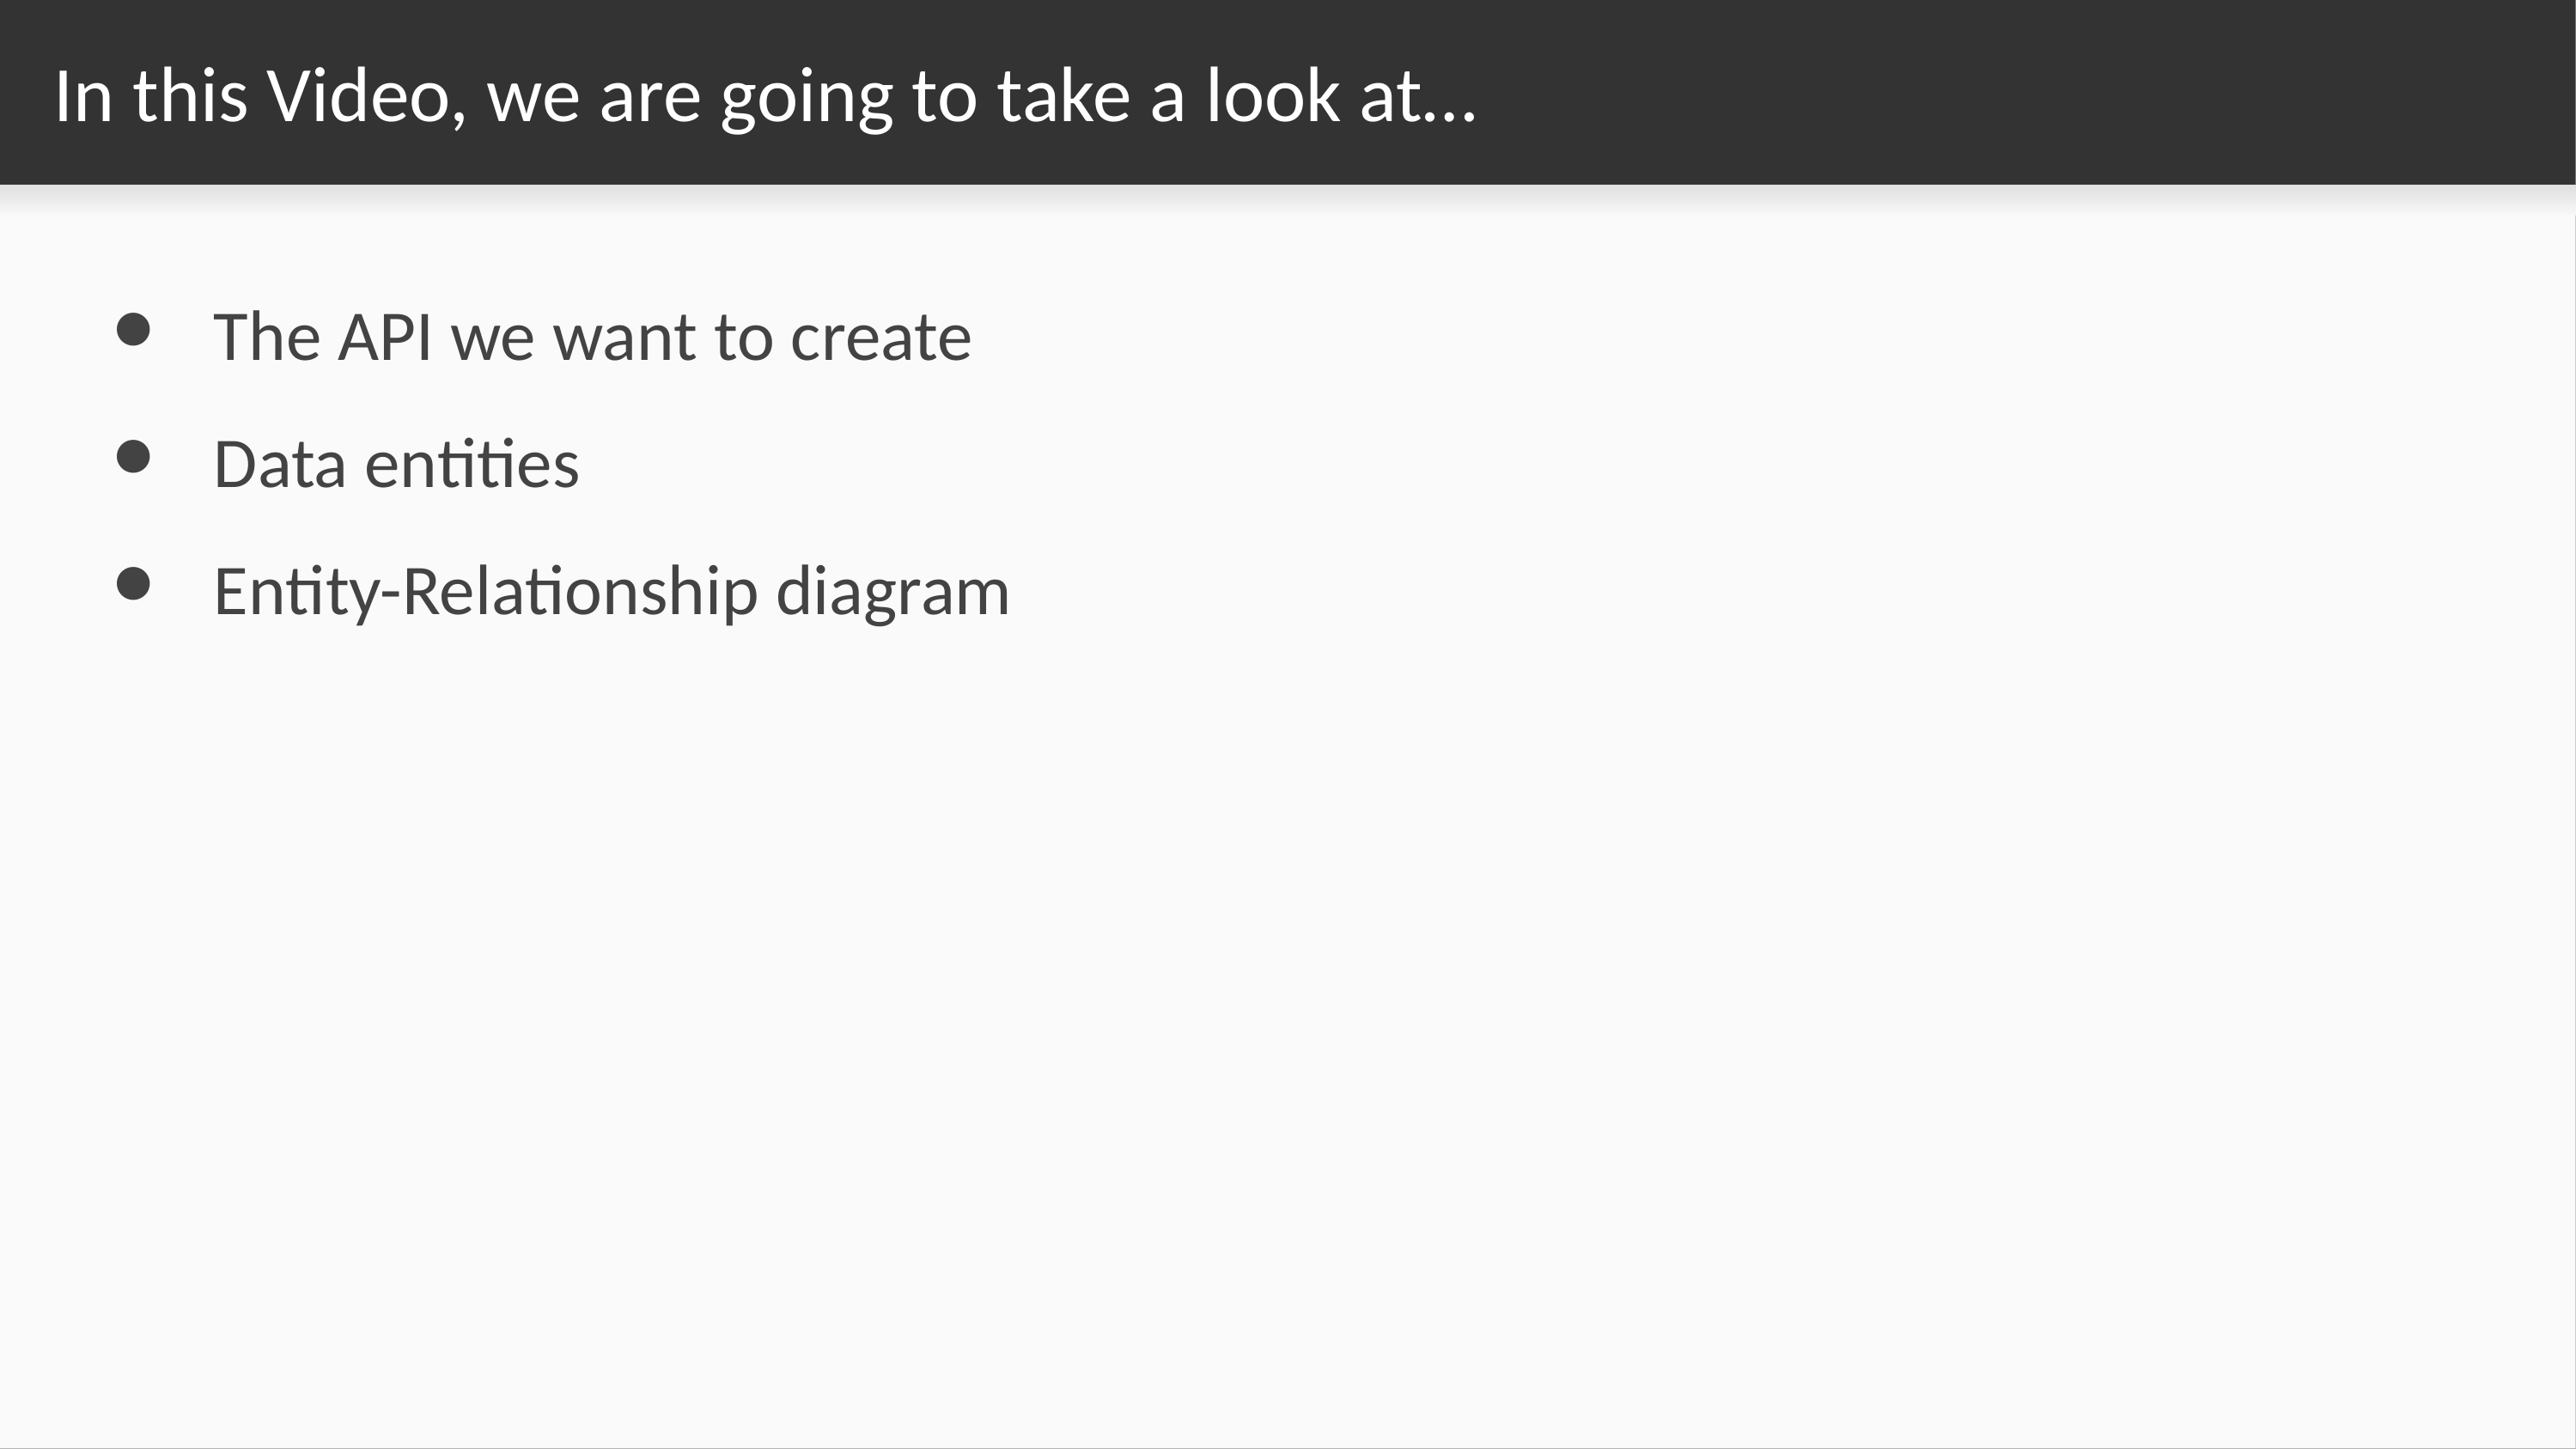

# In this Video, we are going to take a look at…
The API we want to create
Data entities
Entity-Relationship diagram